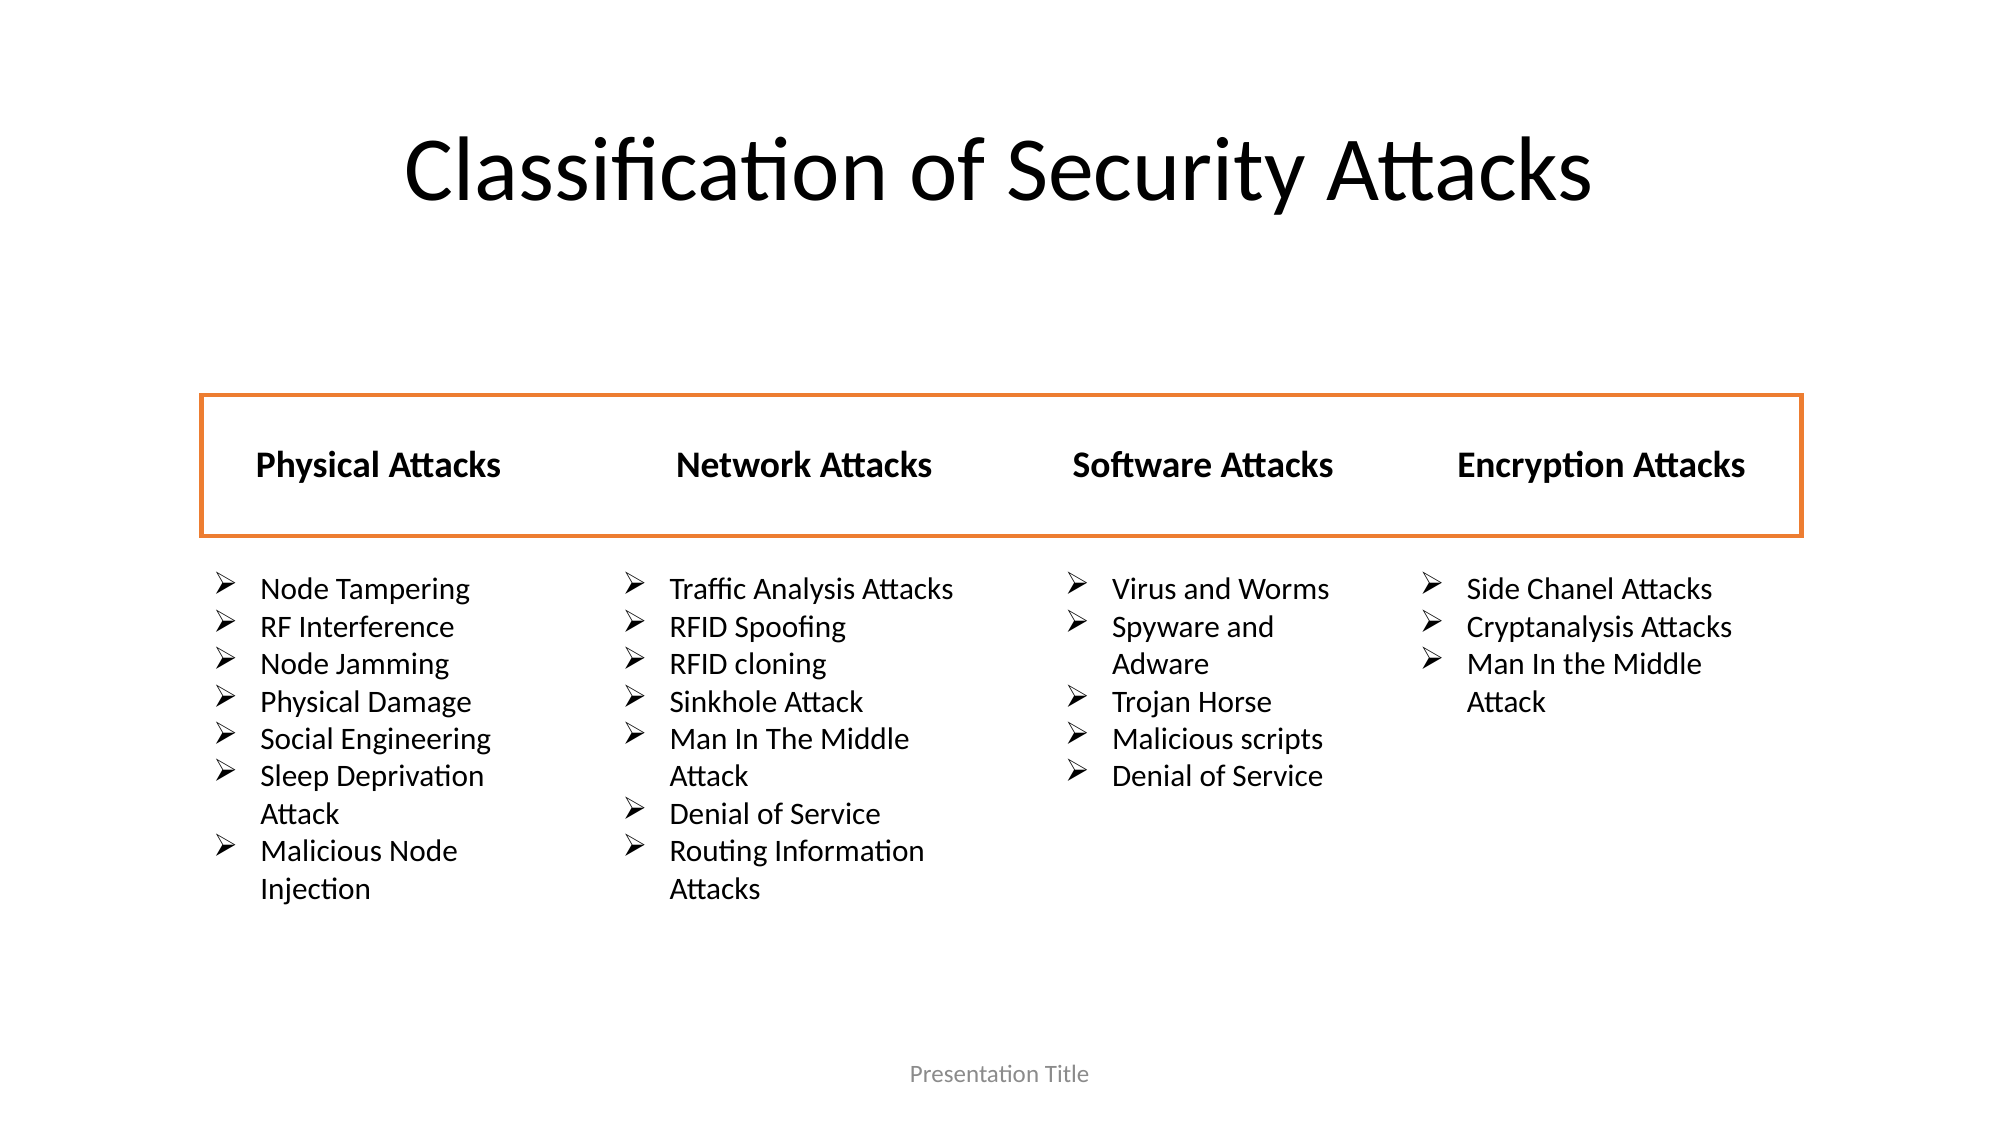

# Classification of Security Attacks
Physical Attacks
Network Attacks
Software Attacks
Encryption Attacks

Node Tampering
RF Interference
Node Jamming
Physical Damage
Social Engineering
Sleep Deprivation Attack
Malicious Node Injection

Traffic Analysis Attacks
RFID Spoofing
RFID cloning
Sinkhole Attack
Man In The Middle Attack
Denial of Service
Routing Information Attacks

Virus and Worms
Spyware and Adware
Trojan Horse
Malicious scripts
Denial of Service
Side Chanel Attacks
Cryptanalysis Attacks
Man In the Middle Attack

Presentation Title
75